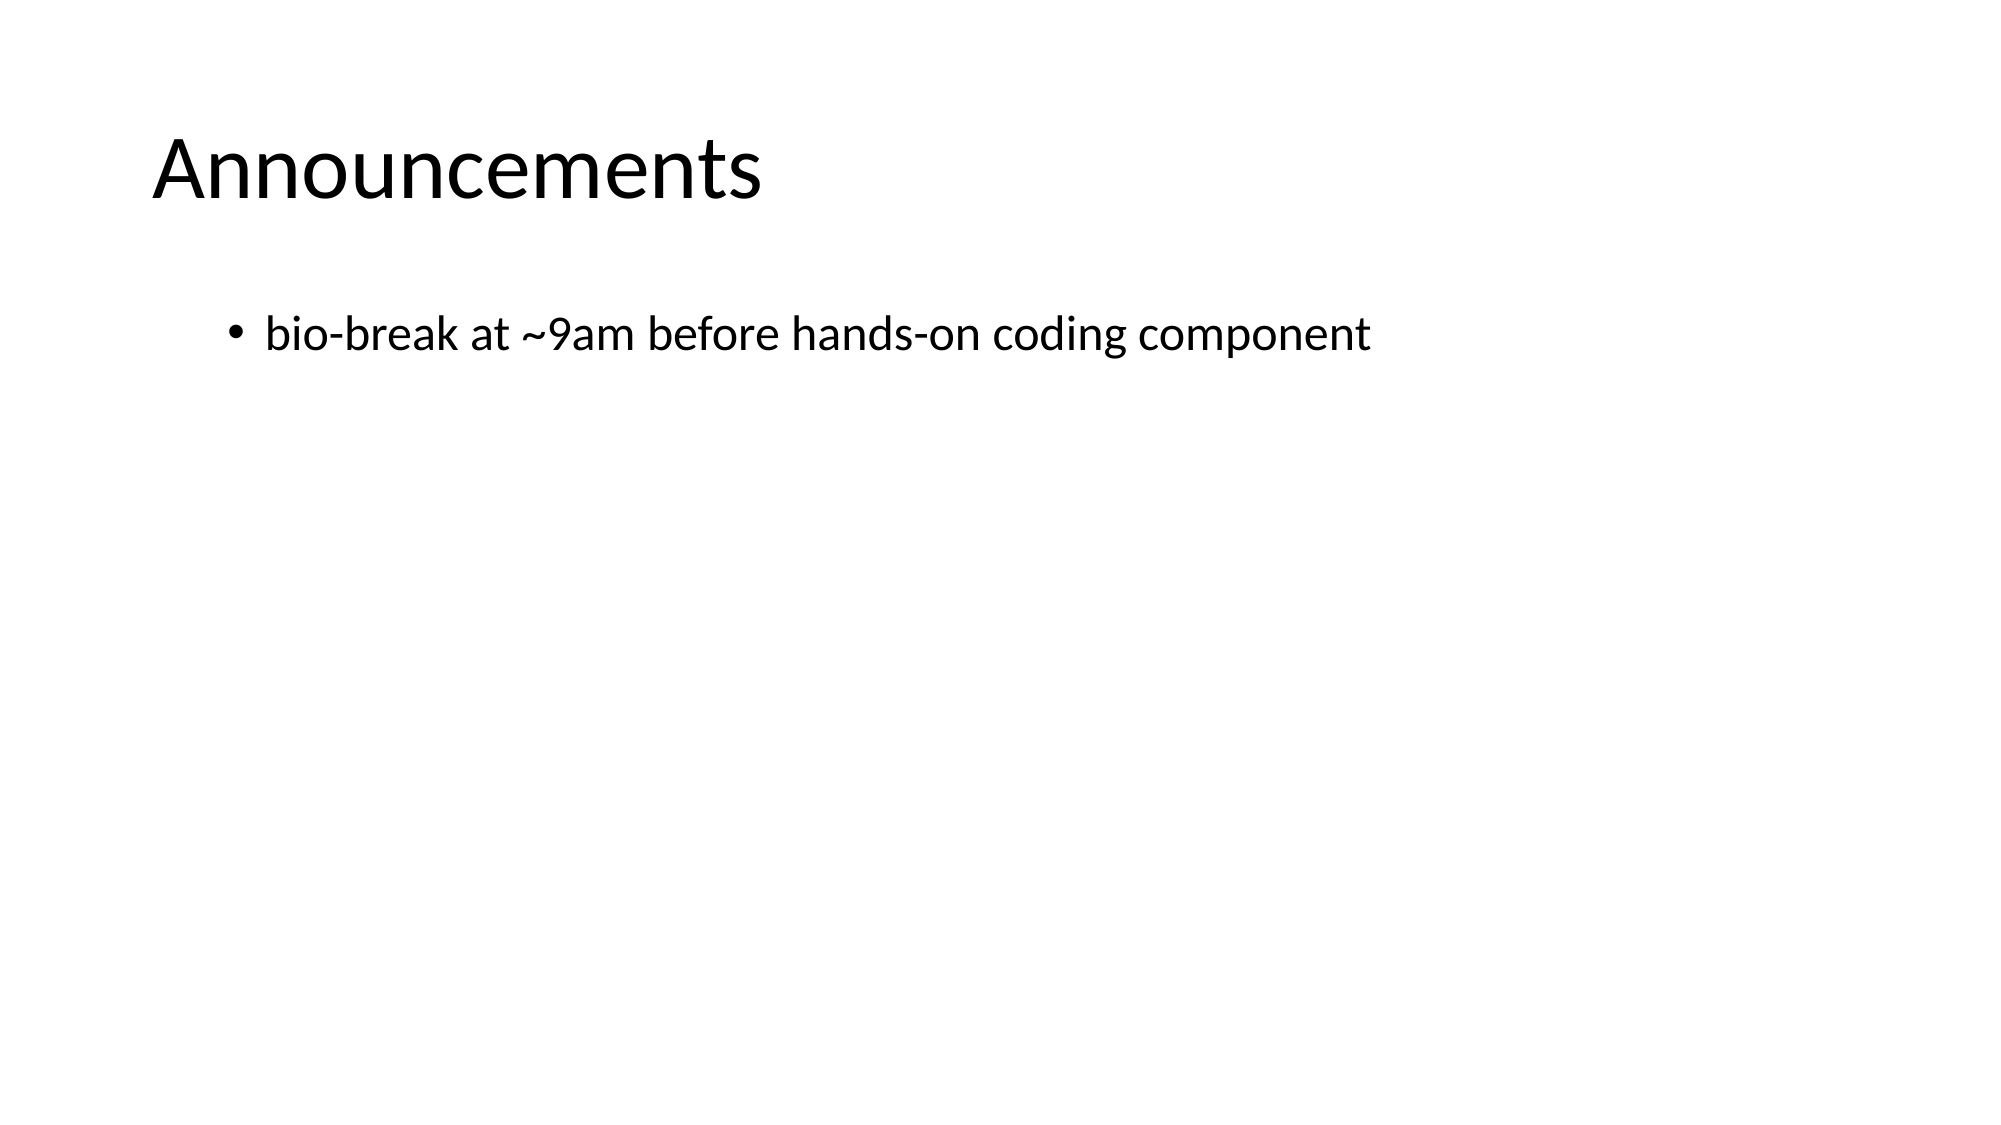

# Announcements
bio-break at ~9am before hands-on coding component